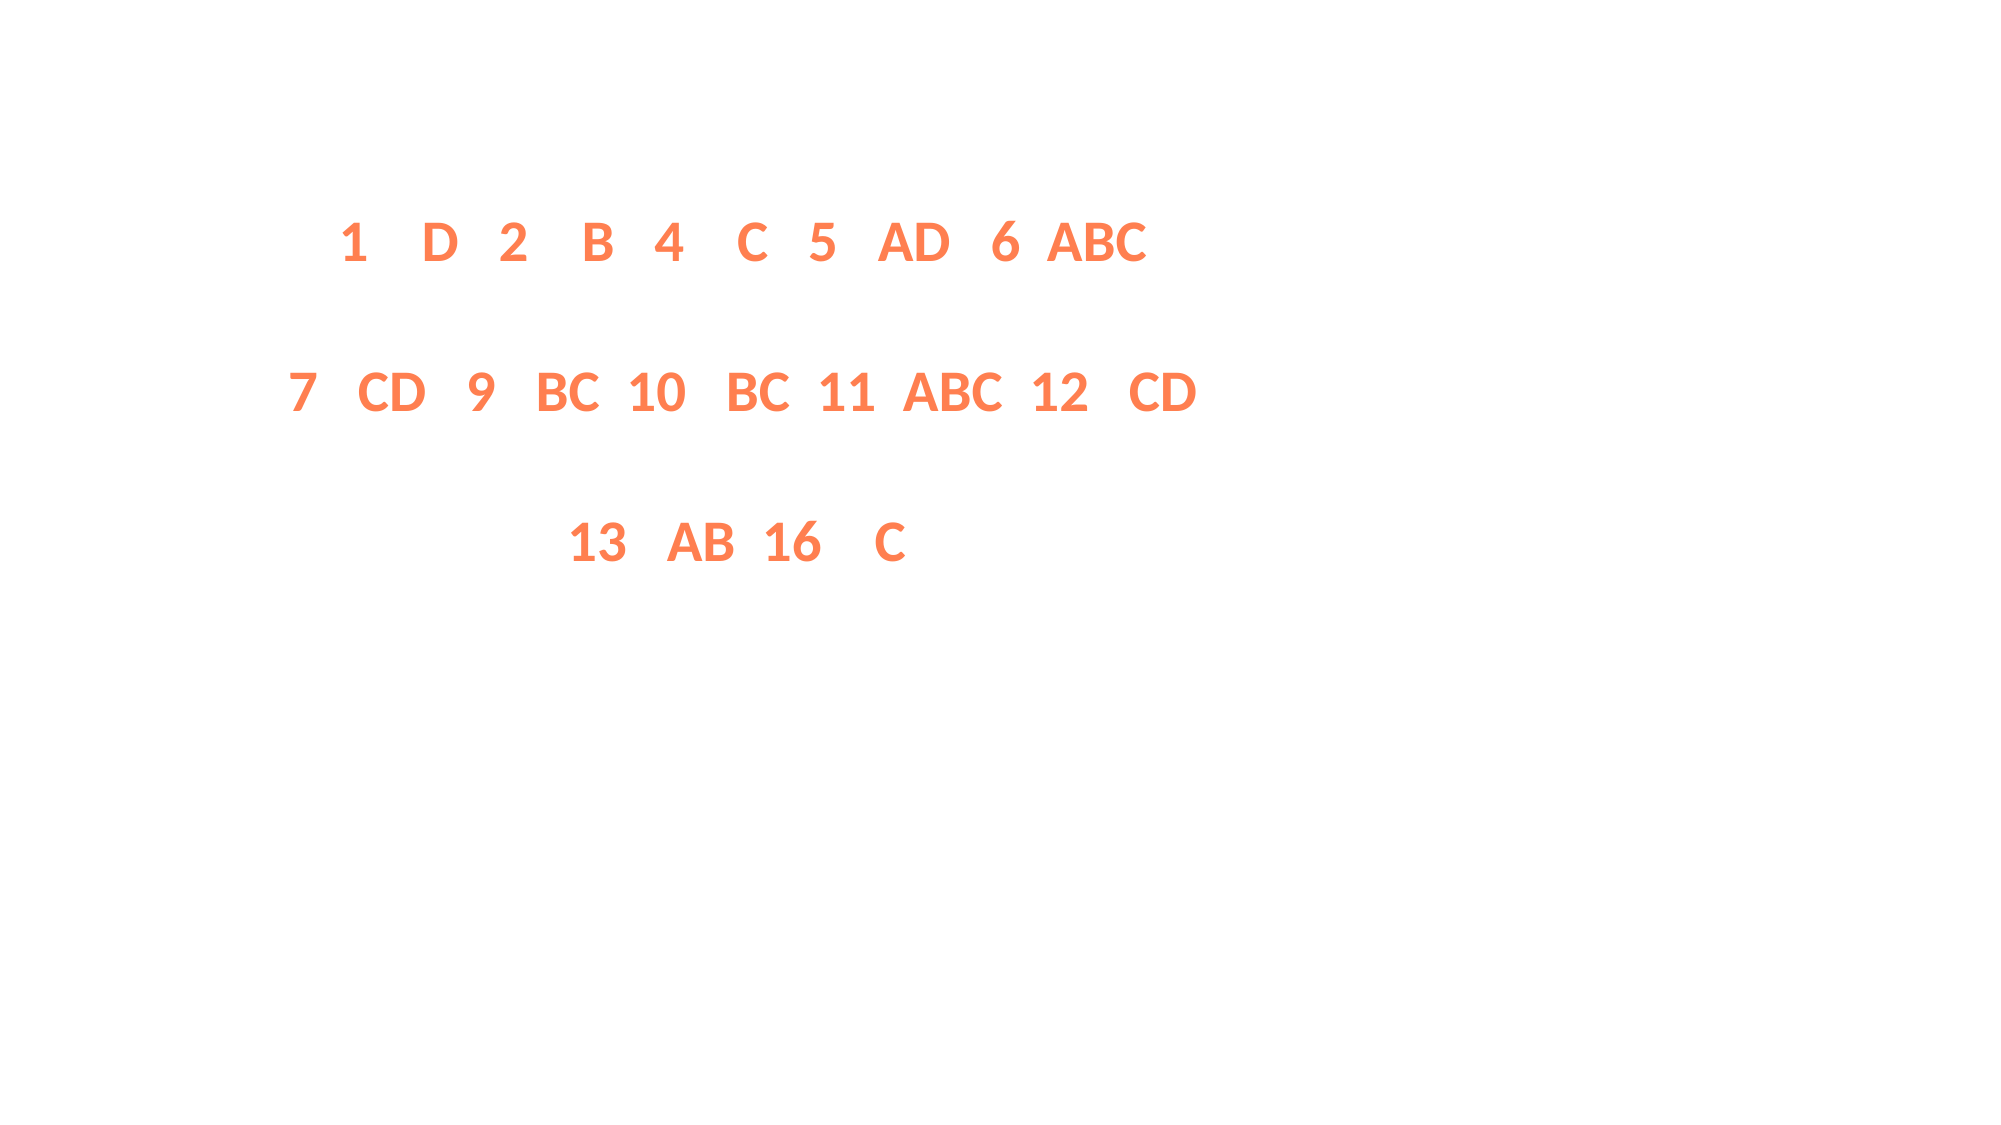

1    D   2    B   4    C   5   AD   6  ABC

 7   CD   9   BC  10   BC  11  ABC  12   CD

13   AB  16    C